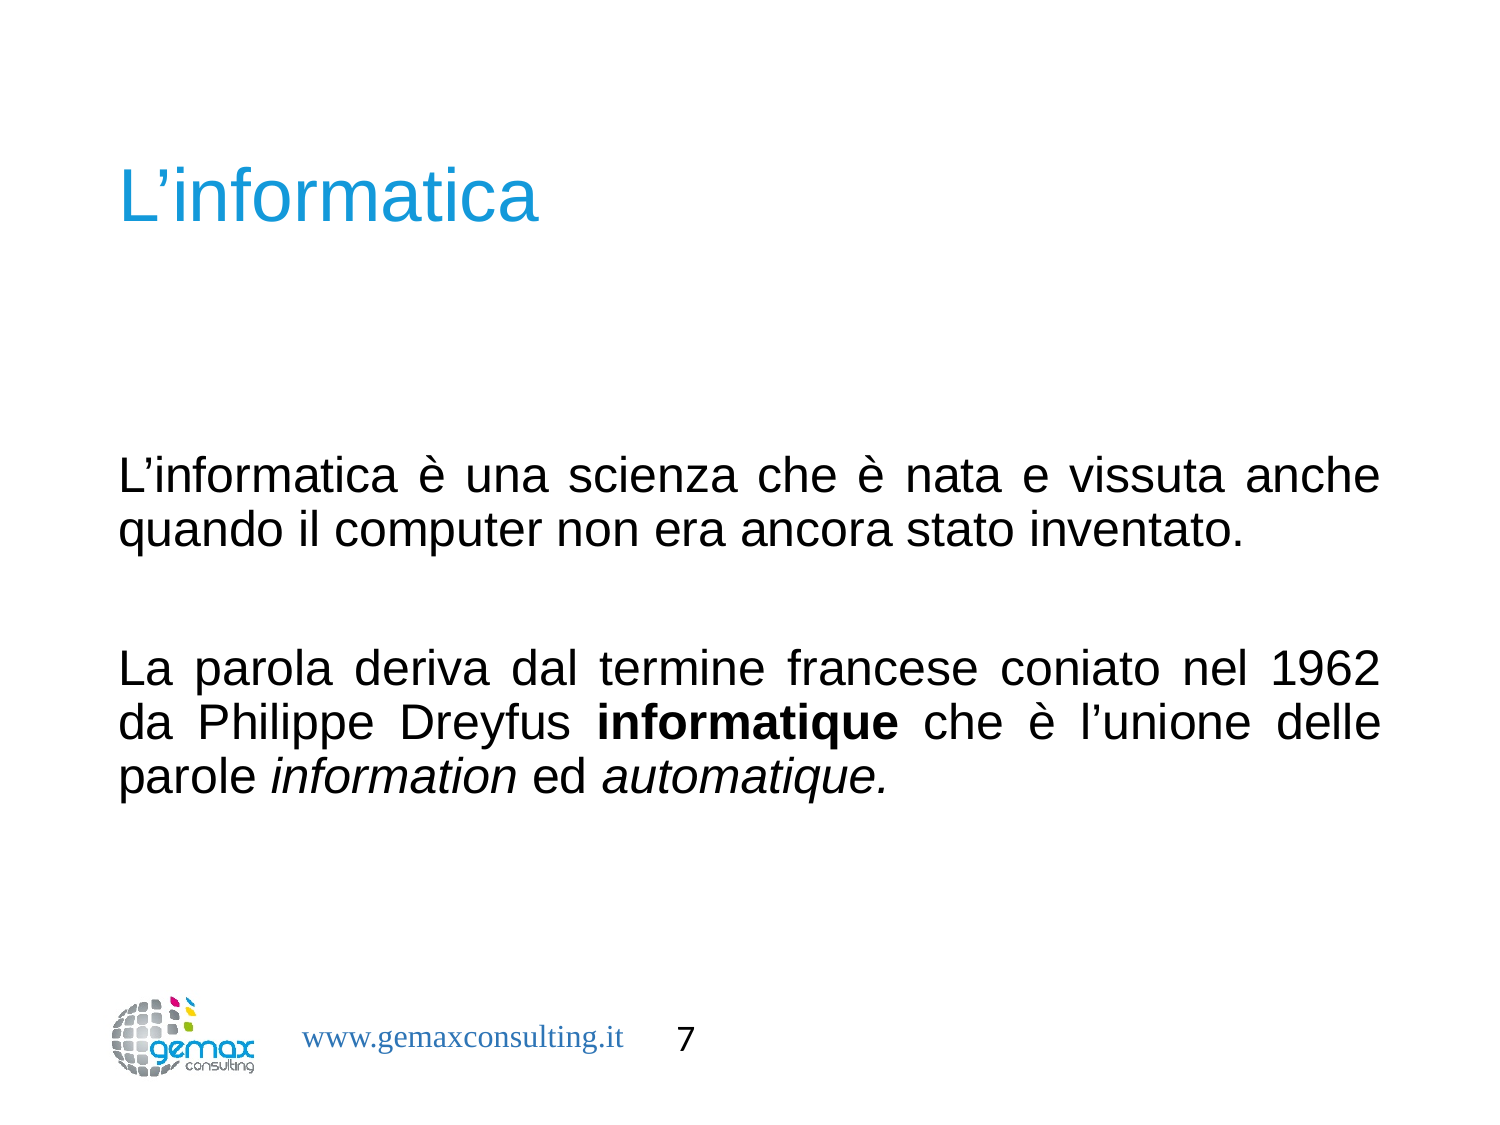

# L’informatica
L’informatica è una scienza che è nata e vissuta anche quando il computer non era ancora stato inventato.

La parola deriva dal termine francese coniato nel 1962 da Philippe Dreyfus informatique che è l’unione delle parole information ed automatique.

7